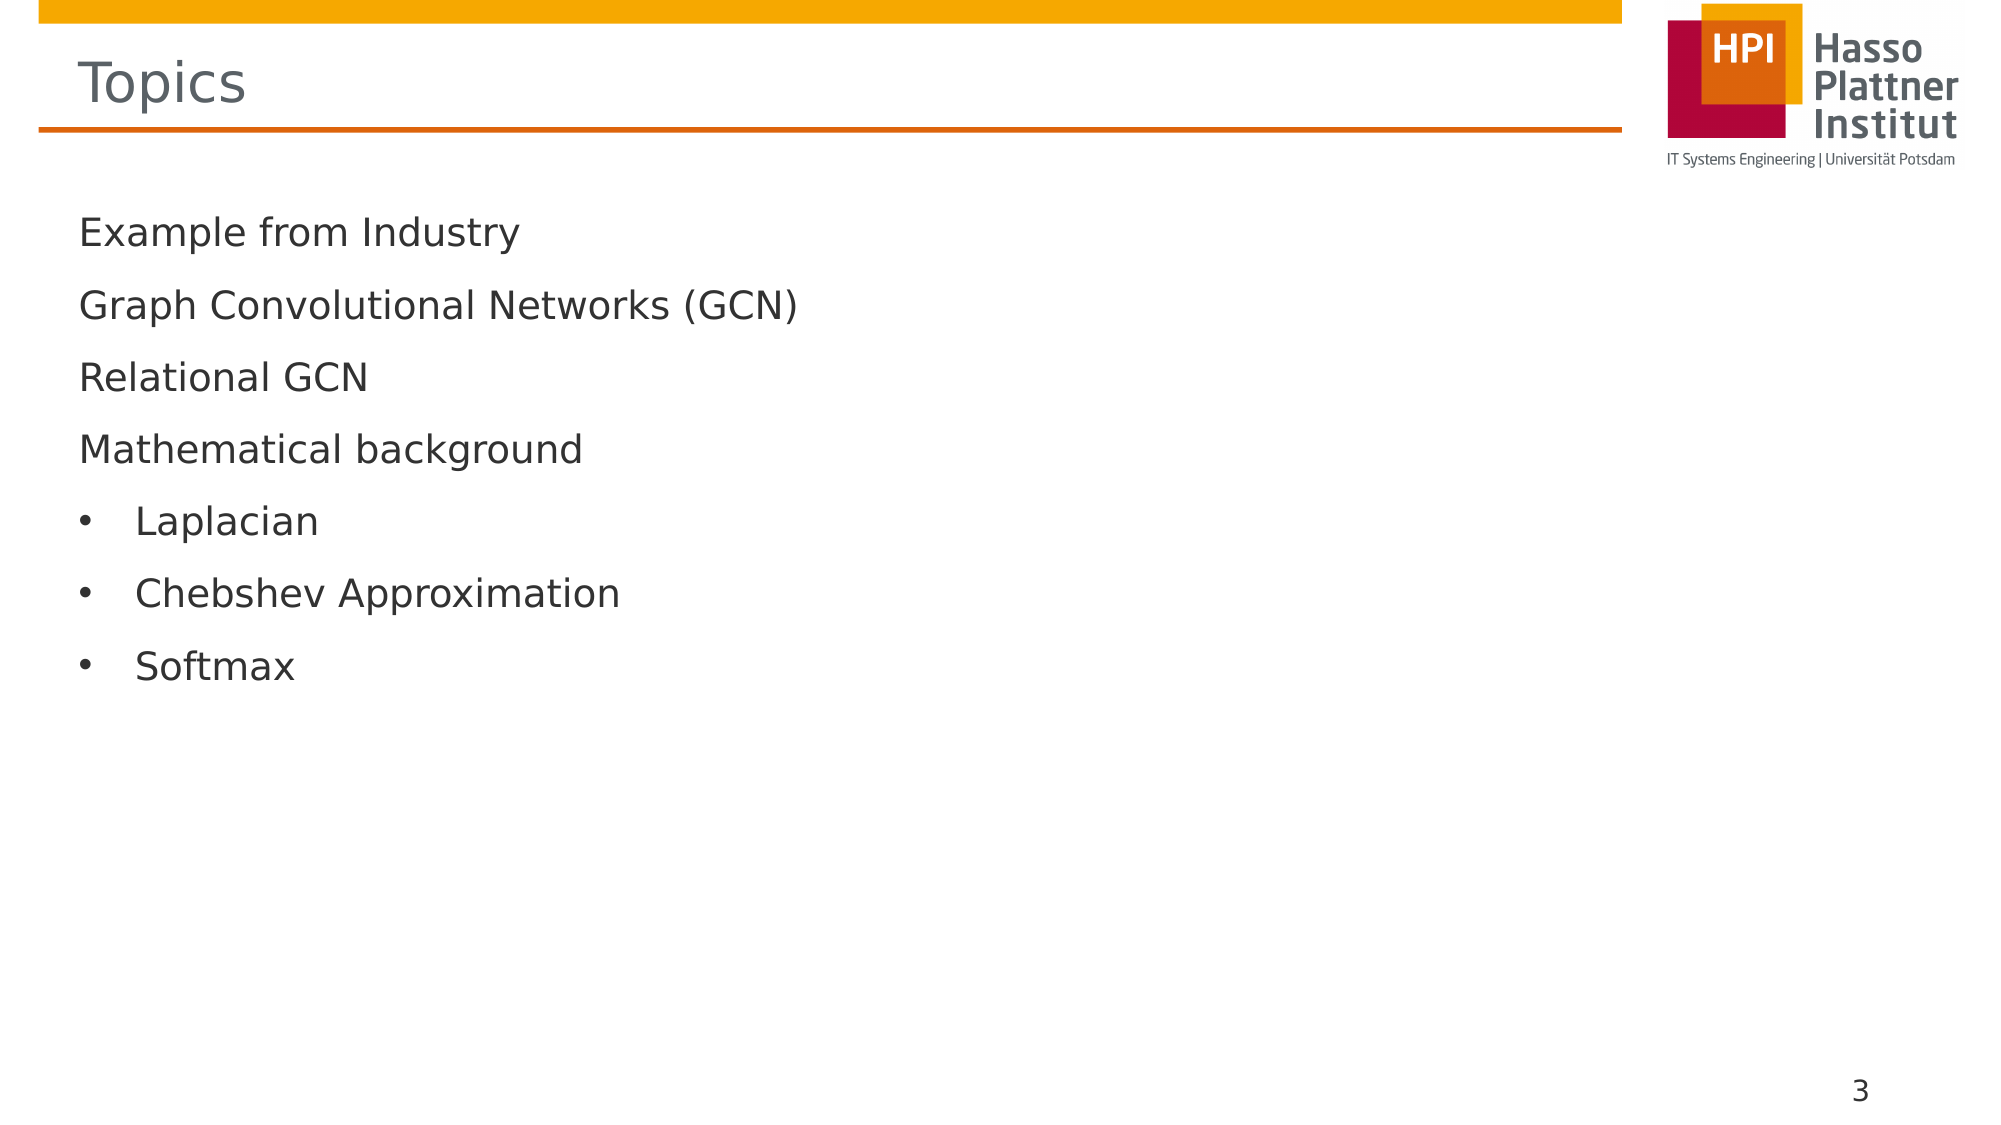

# Topics
Example from Industry
Graph Convolutional Networks (GCN)
Relational GCN
Mathematical background
Laplacian
Chebshev Approximation
Softmax
3